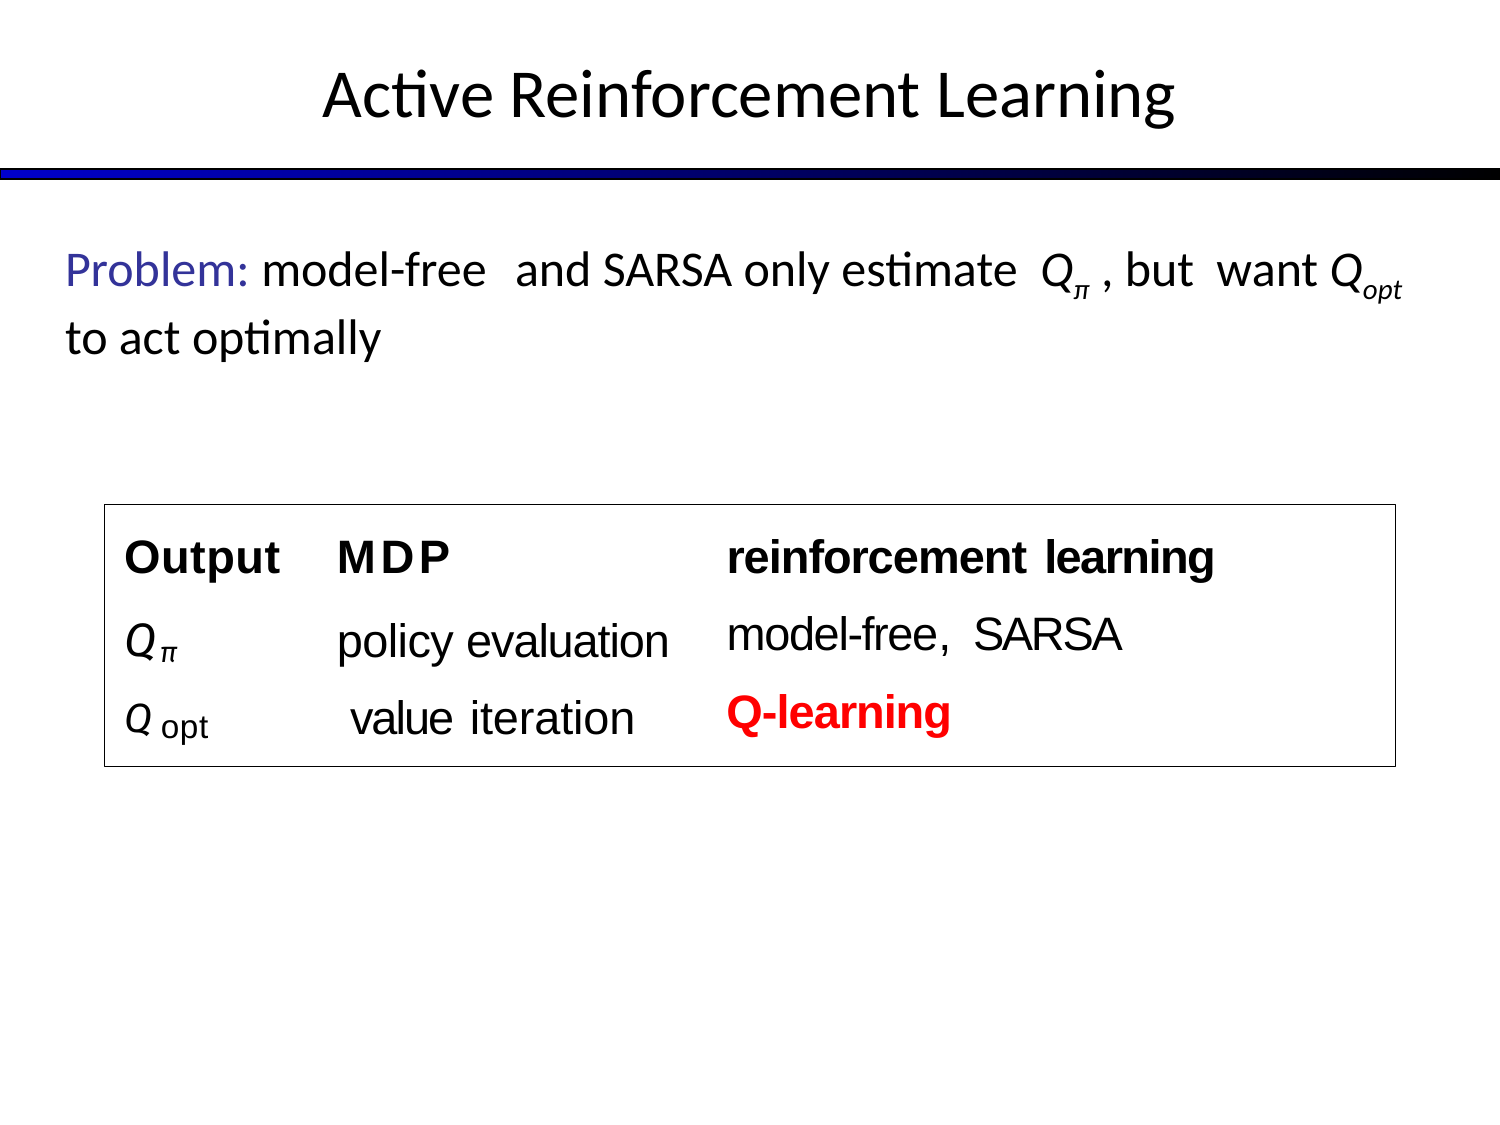

# Active Reinforcement Learning
Problem: model-free	and SARSA only estimate  Qπ , but  want Qopt to act optimally

Output
Qπ  Qopt
MDP
policy evaluation  value iteration
reinforcement learning
model-free, SARSA
Q-learning